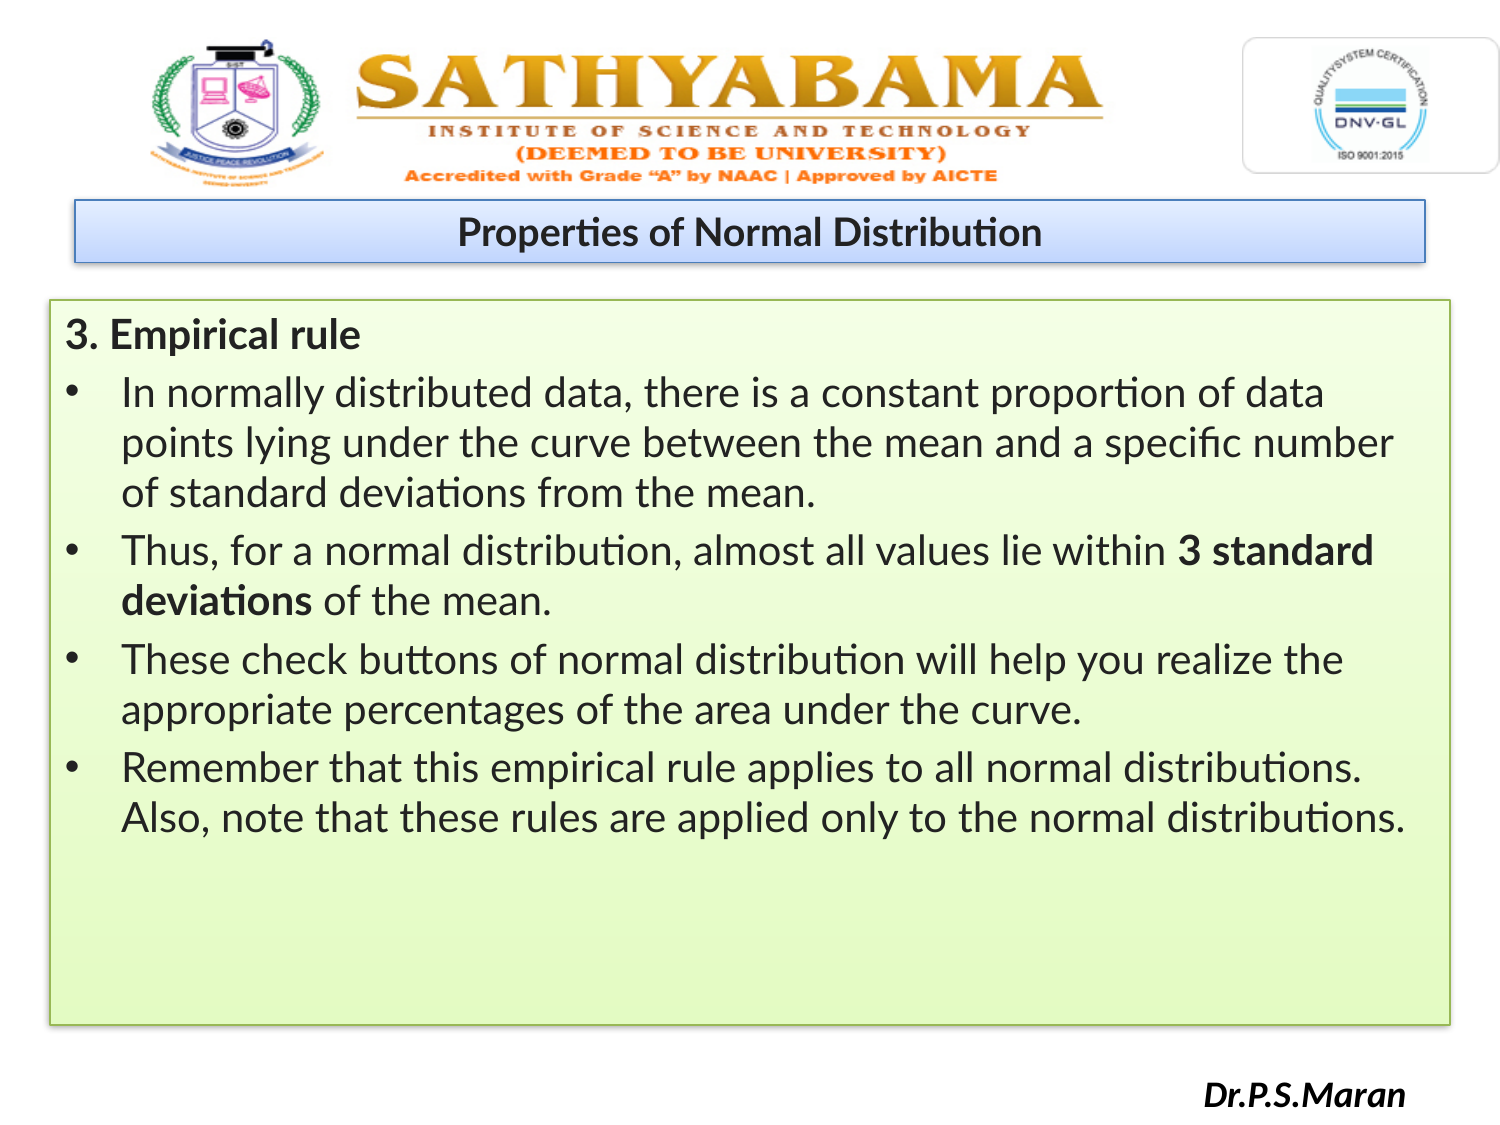

Properties of Normal Distribution
3. Empirical rule
In normally distributed data, there is a constant proportion of data points lying under the curve between the mean and a specific number of standard deviations from the mean.
Thus, for a normal distribution, almost all values lie within 3 standard deviations of the mean.
These check buttons of normal distribution will help you realize the appropriate percentages of the area under the curve.
Remember that this empirical rule applies to all normal distributions. Also, note that these rules are applied only to the normal distributions.